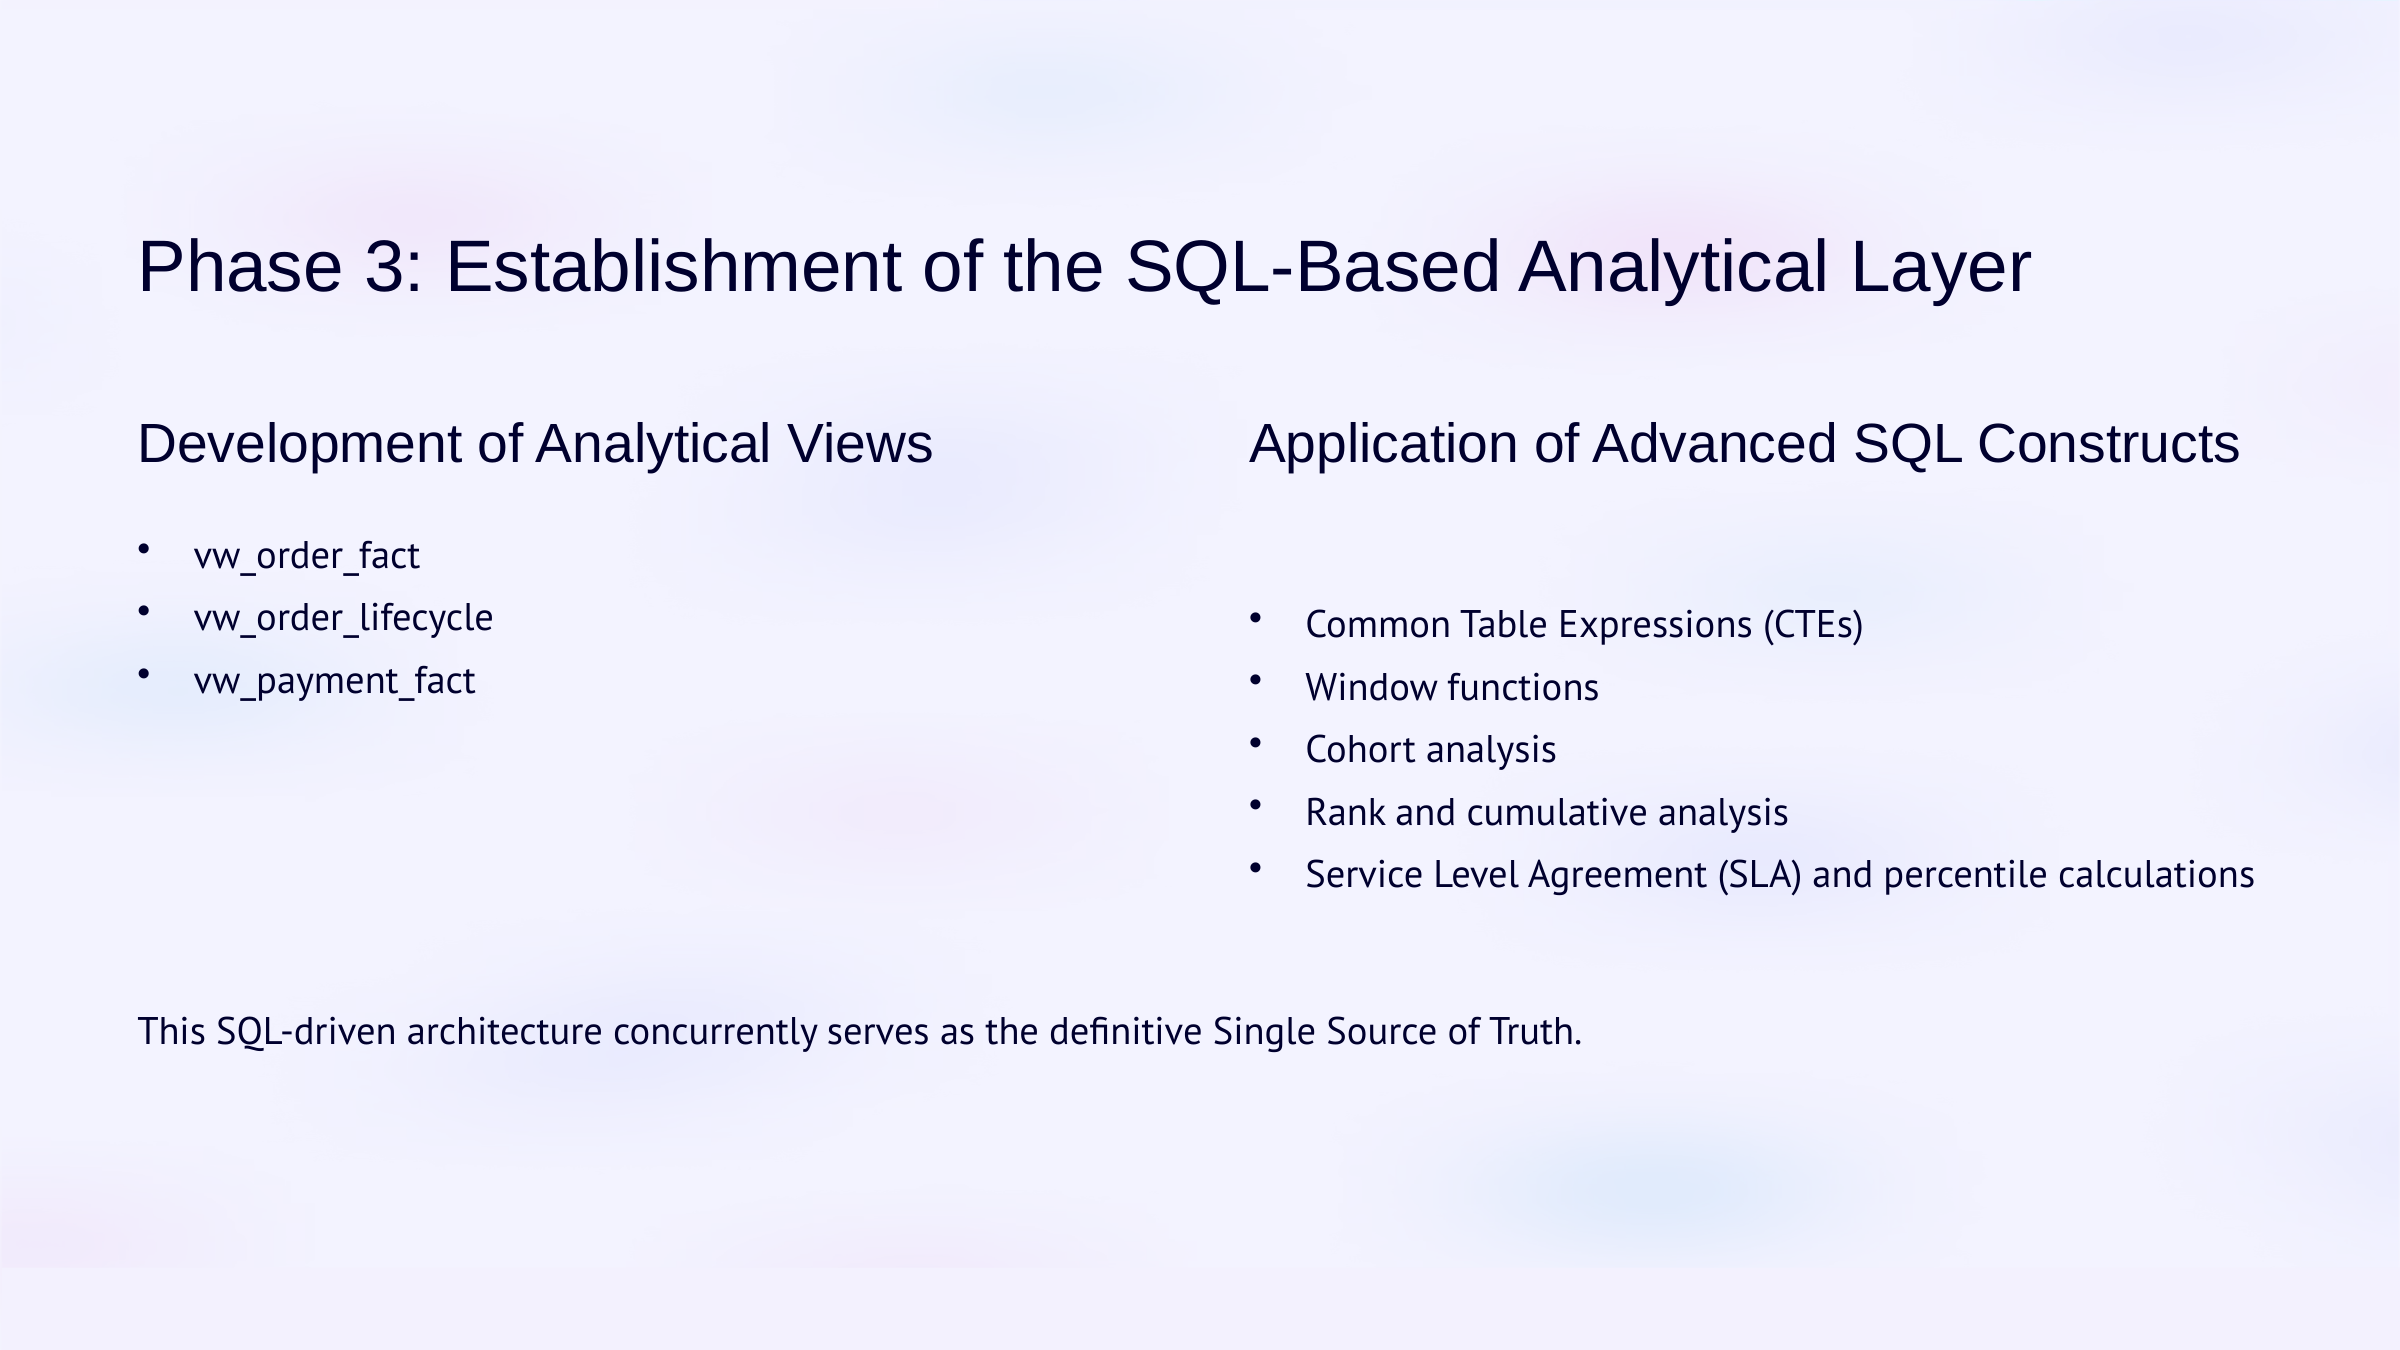

Phase 3: Establishment of the SQL-Based Analytical Layer
Development of Analytical Views
Application of Advanced SQL Constructs
vw_order_fact
vw_order_lifecycle
vw_payment_fact
Common Table Expressions (CTEs)
Window functions
Cohort analysis
Rank and cumulative analysis
Service Level Agreement (SLA) and percentile calculations
This SQL-driven architecture concurrently serves as the definitive Single Source of Truth.